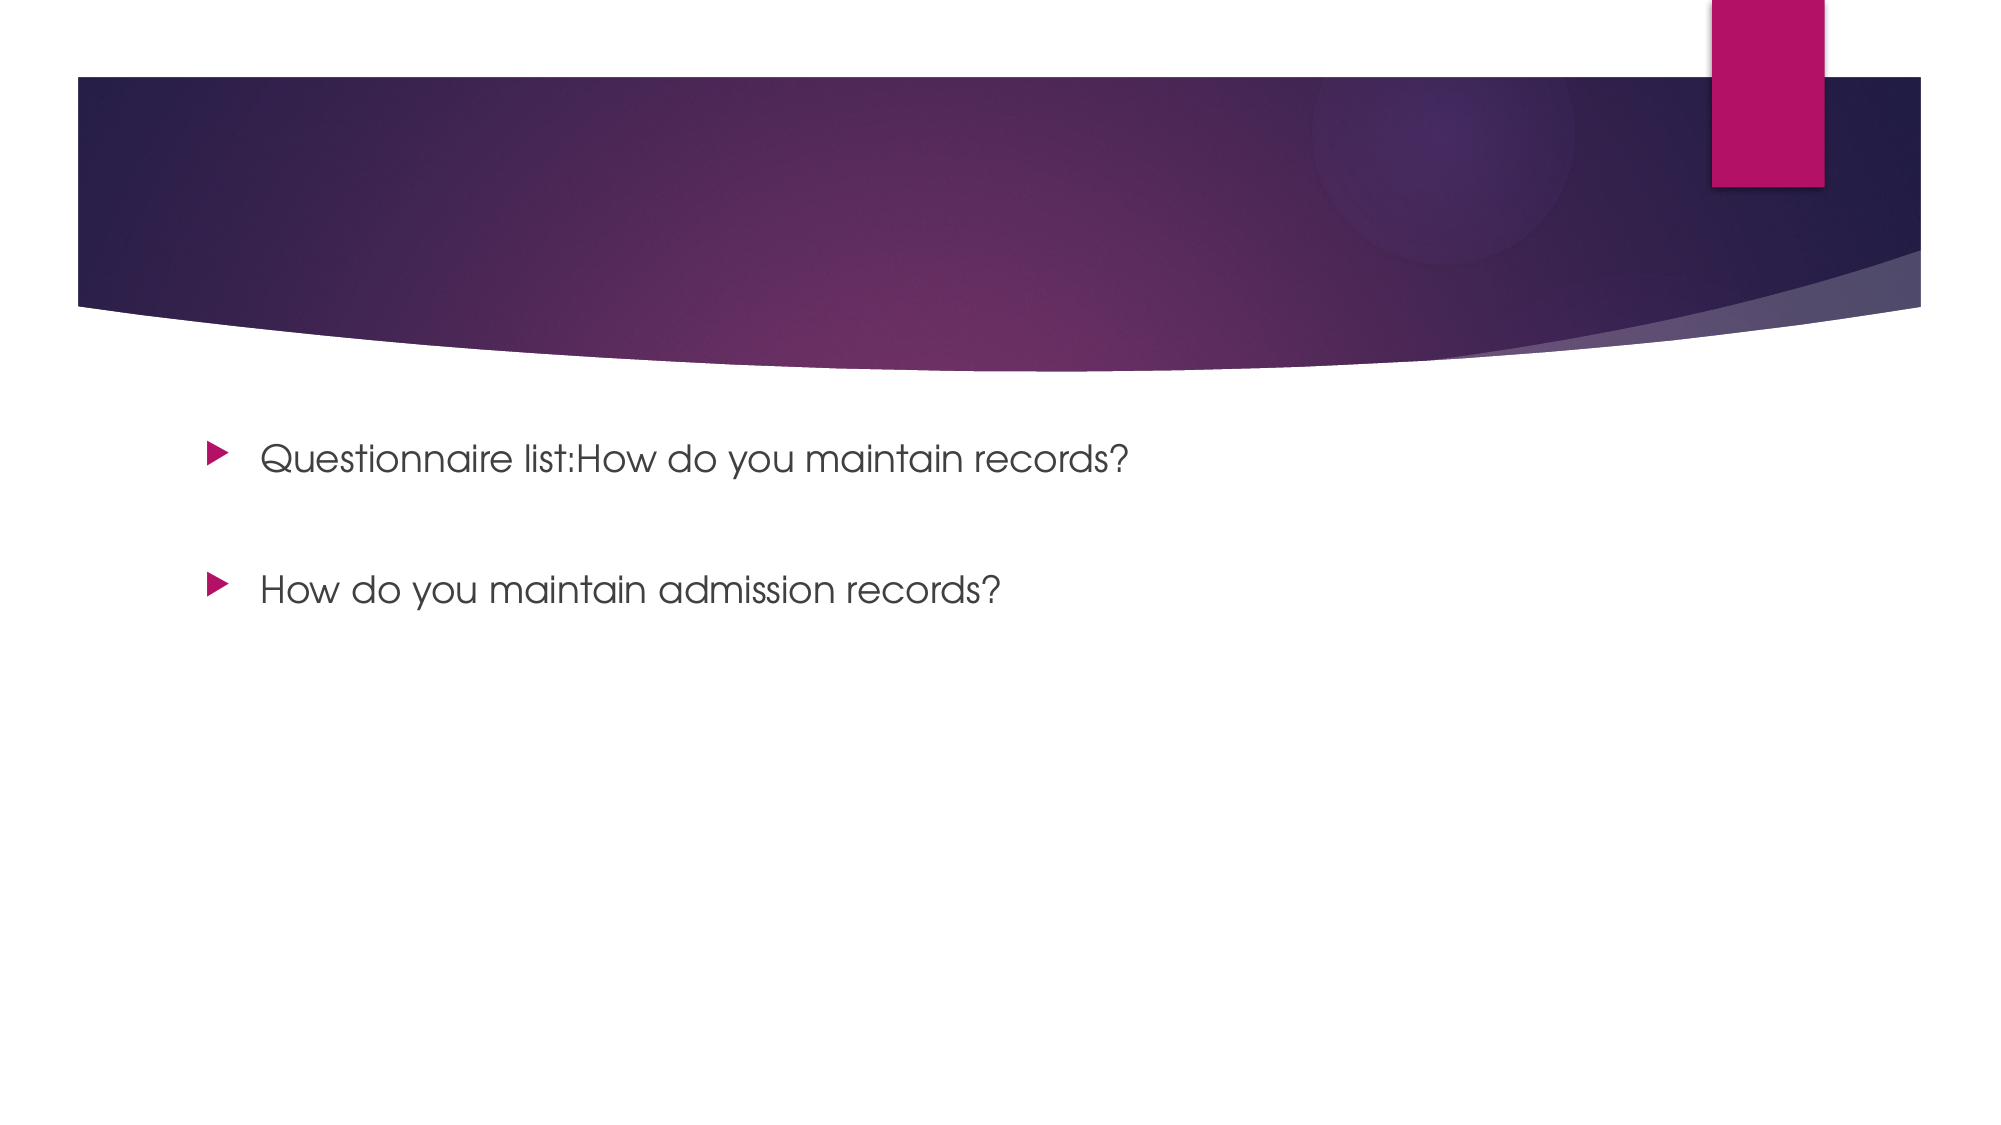

#
Questionnaire list:How do you maintain records?

How do you maintain admission records?